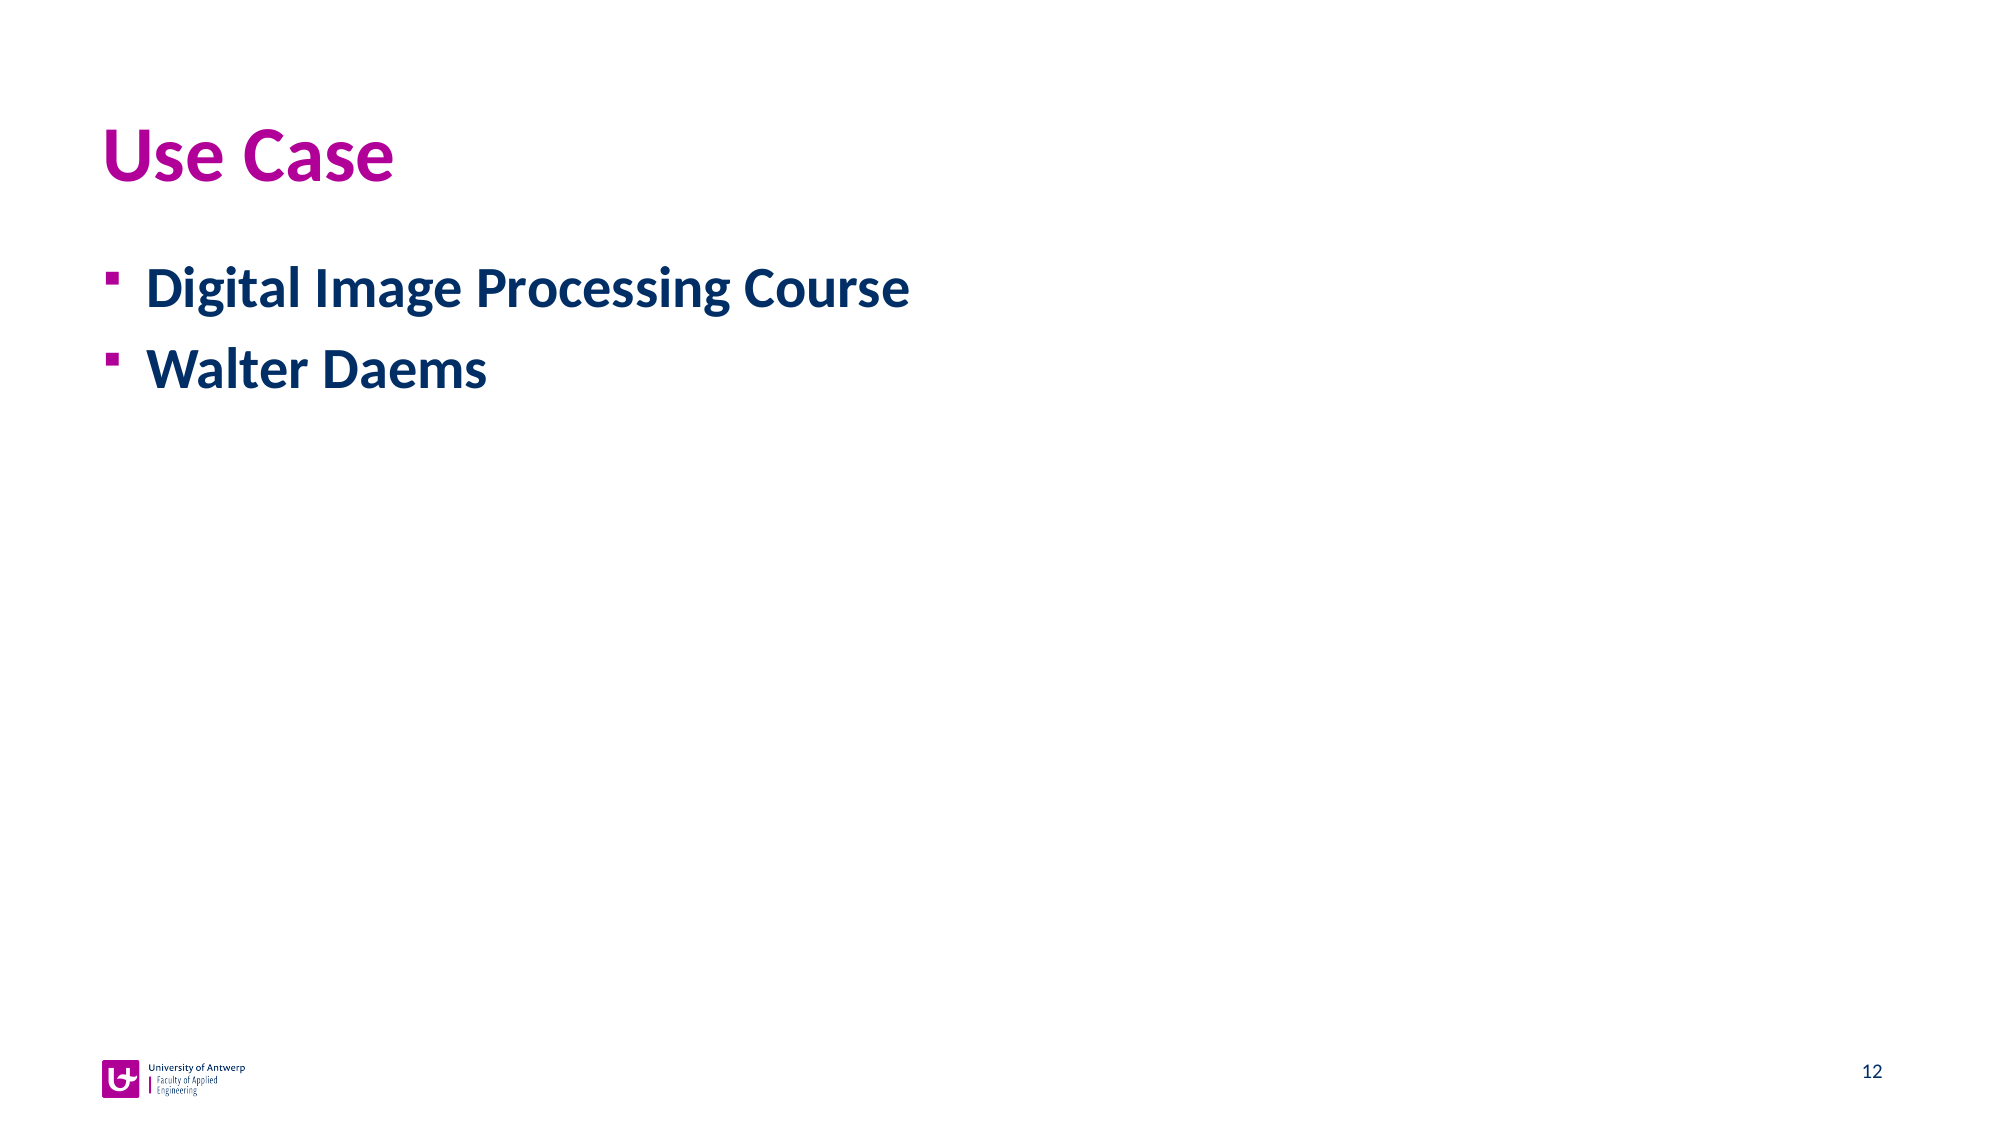

# Use Case
Digital Image Processing Course
Walter Daems
12